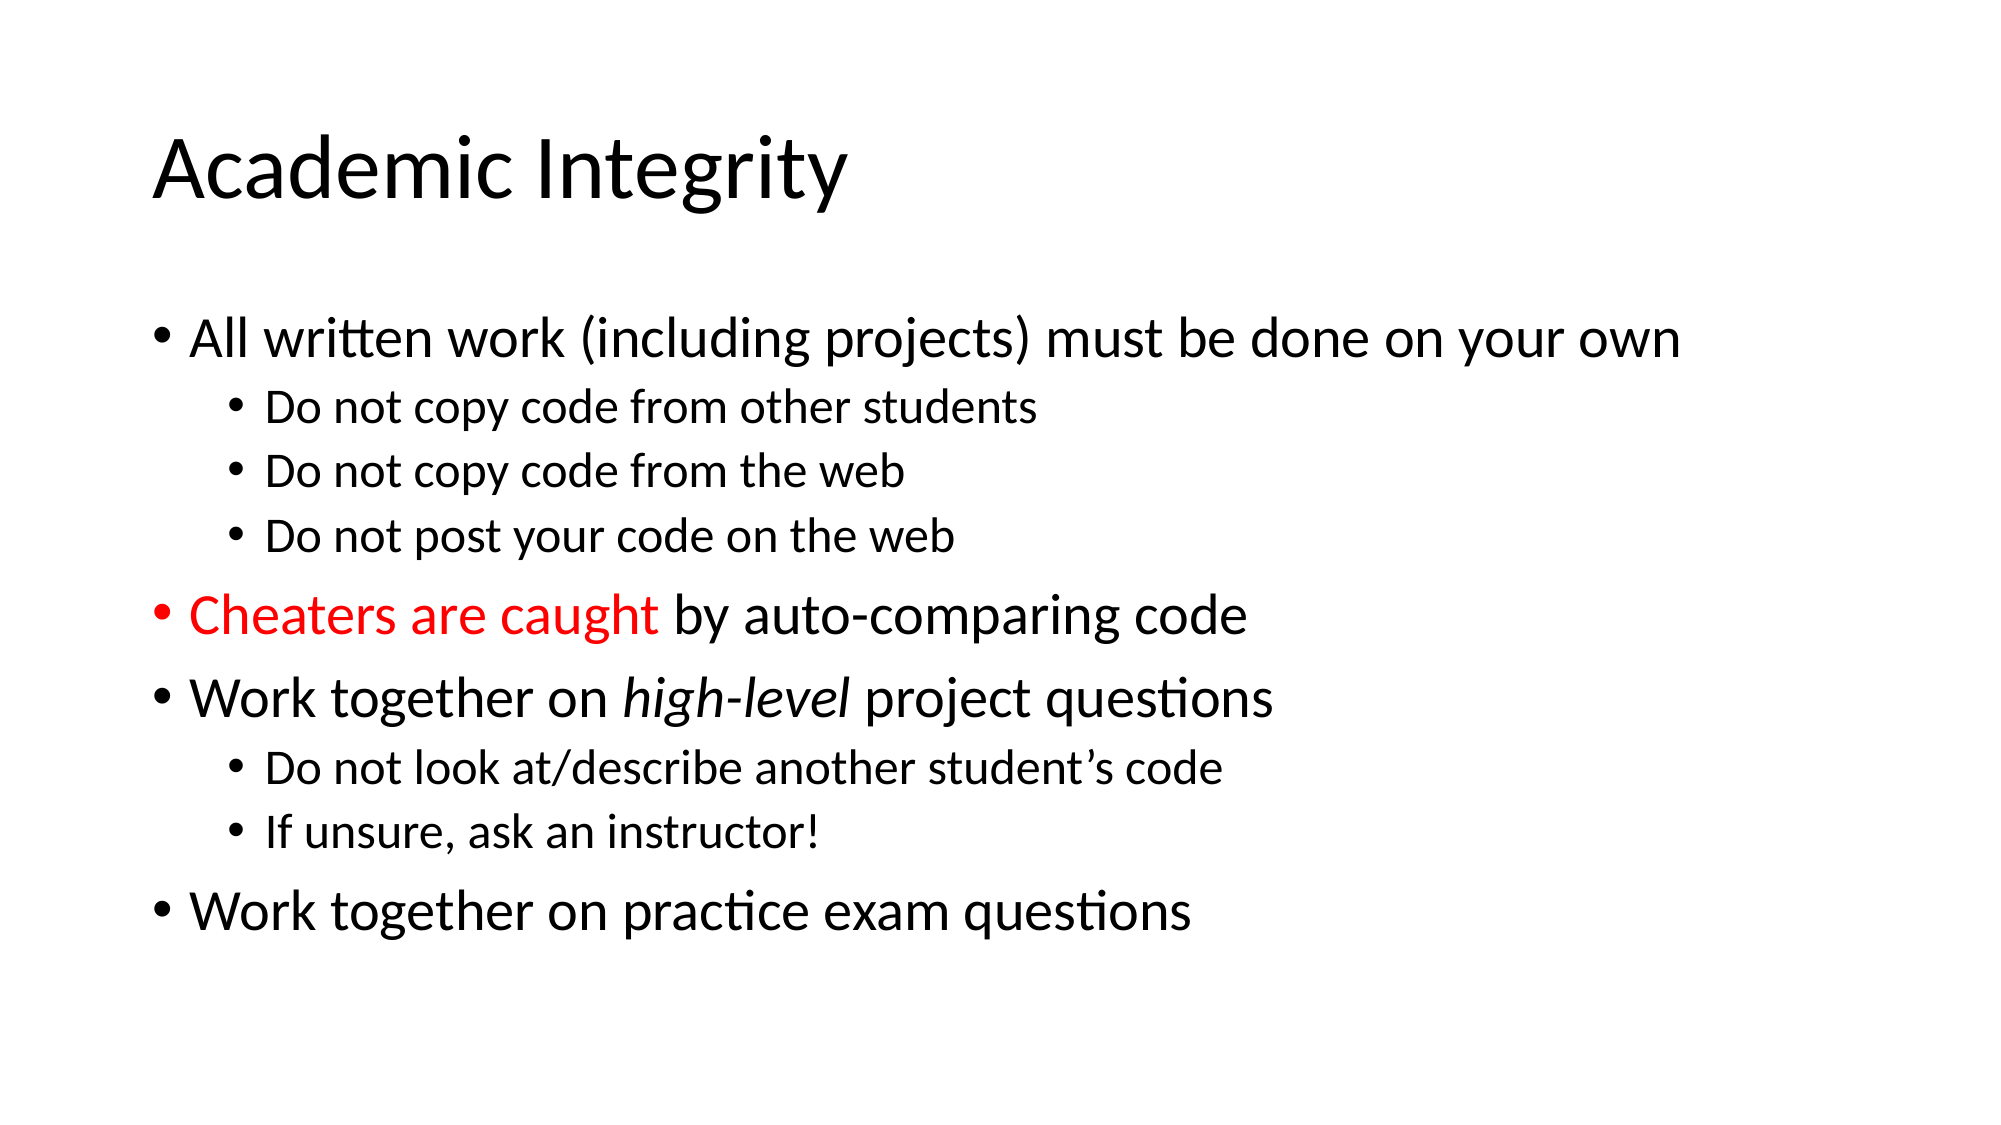

# Academic Integrity
All written work (including projects) must be done on your own
Do not copy code from other students
Do not copy code from the web
Do not post your code on the web
Cheaters are caught by auto-comparing code
Work together on high-level project questions
Do not look at/describe another student’s code
If unsure, ask an instructor!
Work together on practice exam questions